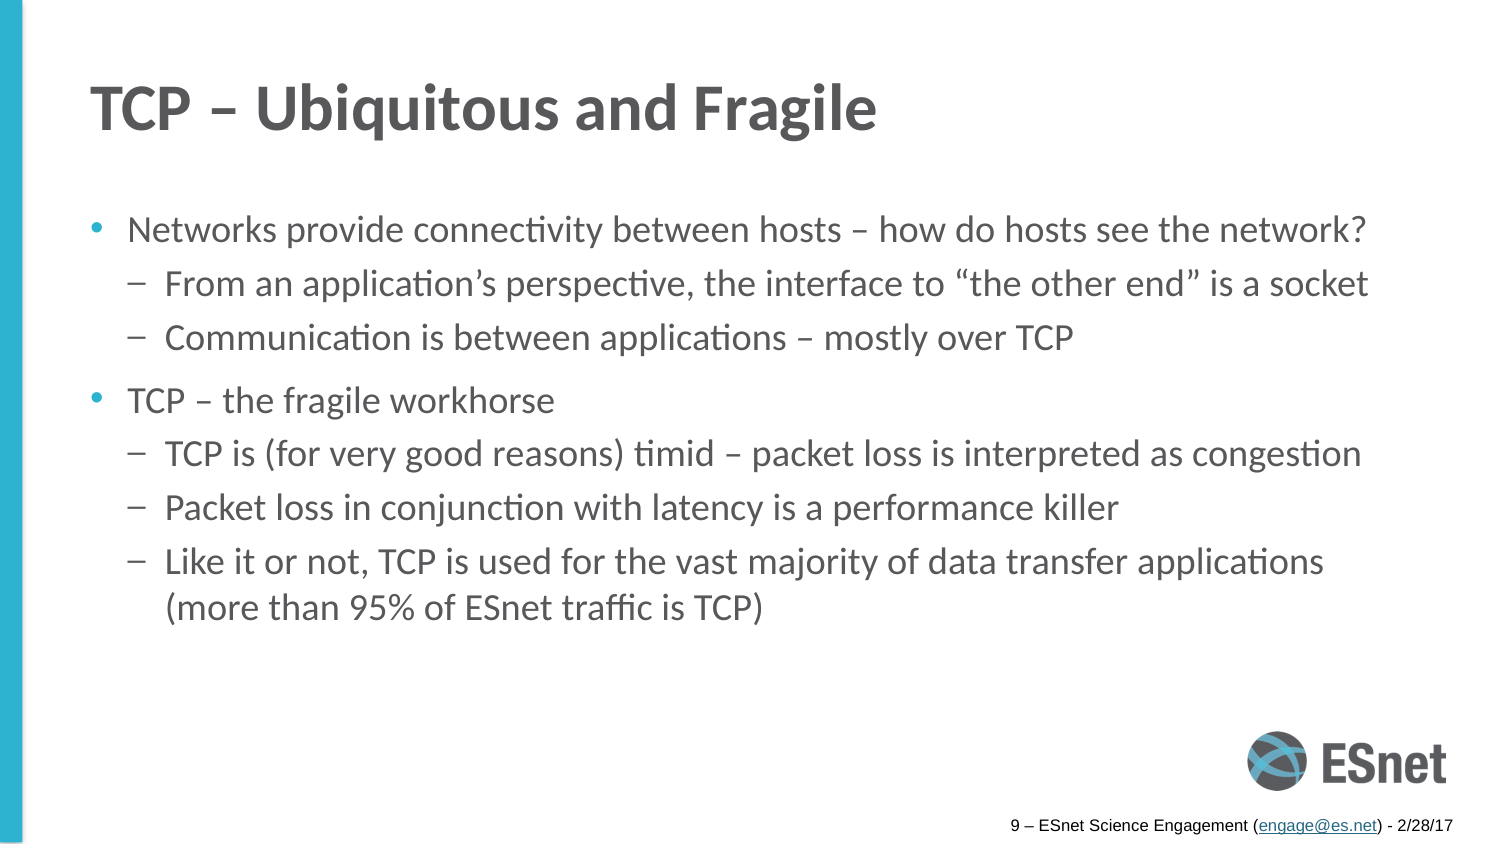

# TCP – Ubiquitous and Fragile
Networks provide connectivity between hosts – how do hosts see the network?
From an application’s perspective, the interface to “the other end” is a socket
Communication is between applications – mostly over TCP
TCP – the fragile workhorse
TCP is (for very good reasons) timid – packet loss is interpreted as congestion
Packet loss in conjunction with latency is a performance killer
Like it or not, TCP is used for the vast majority of data transfer applications (more than 95% of ESnet traffic is TCP)
9 – ESnet Science Engagement (engage@es.net) - 2/28/17